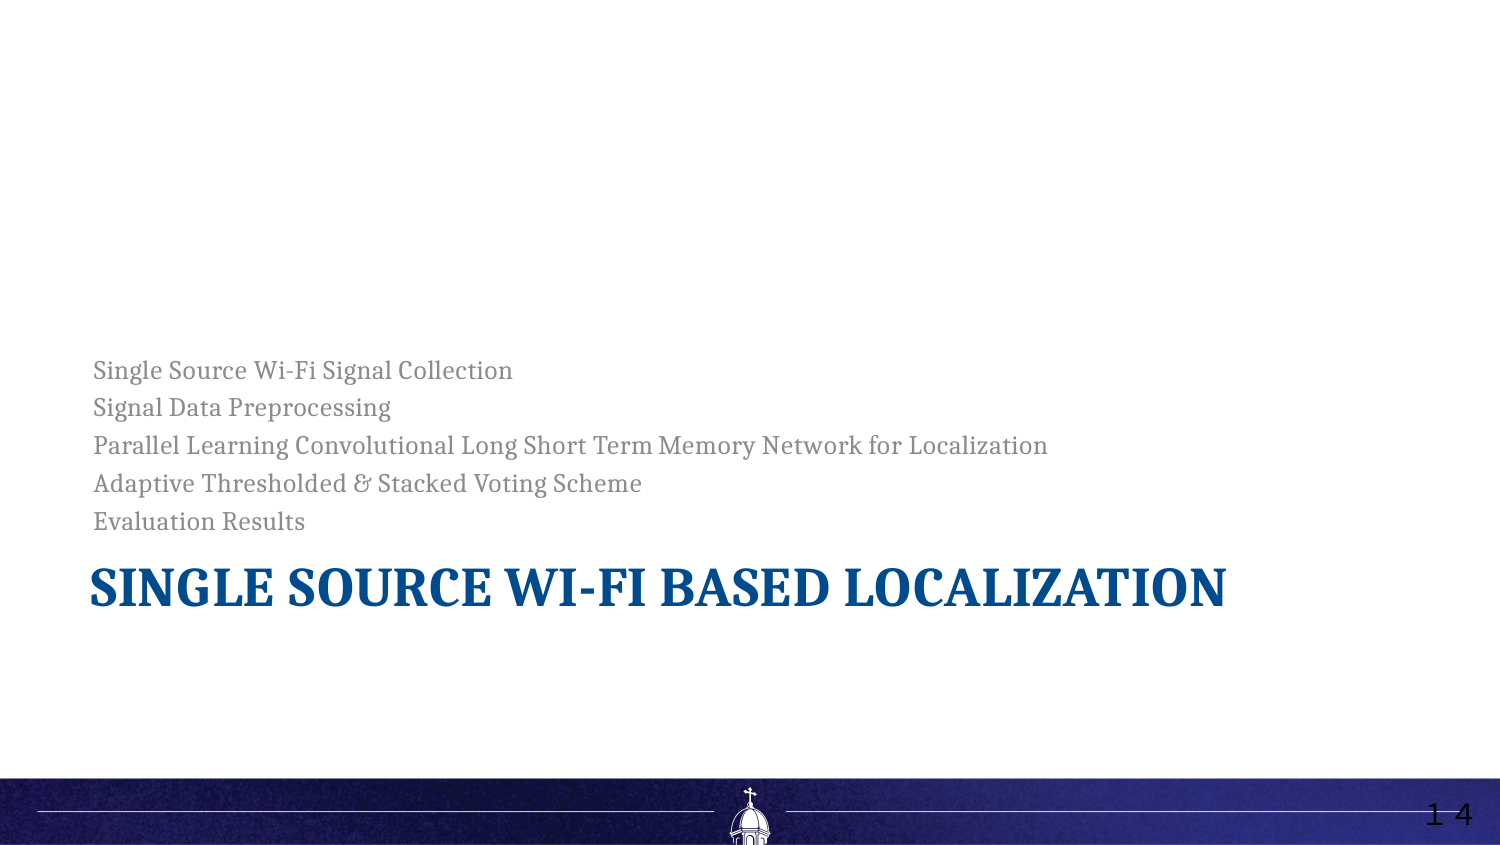

Single Source Wi-Fi Signal Collection
Signal Data Preprocessing
Parallel Learning Convolutional Long Short Term Memory Network for Localization
Adaptive Thresholded & Stacked Voting Scheme
Evaluation Results
Single Source Wi-Fi based Localization

１４